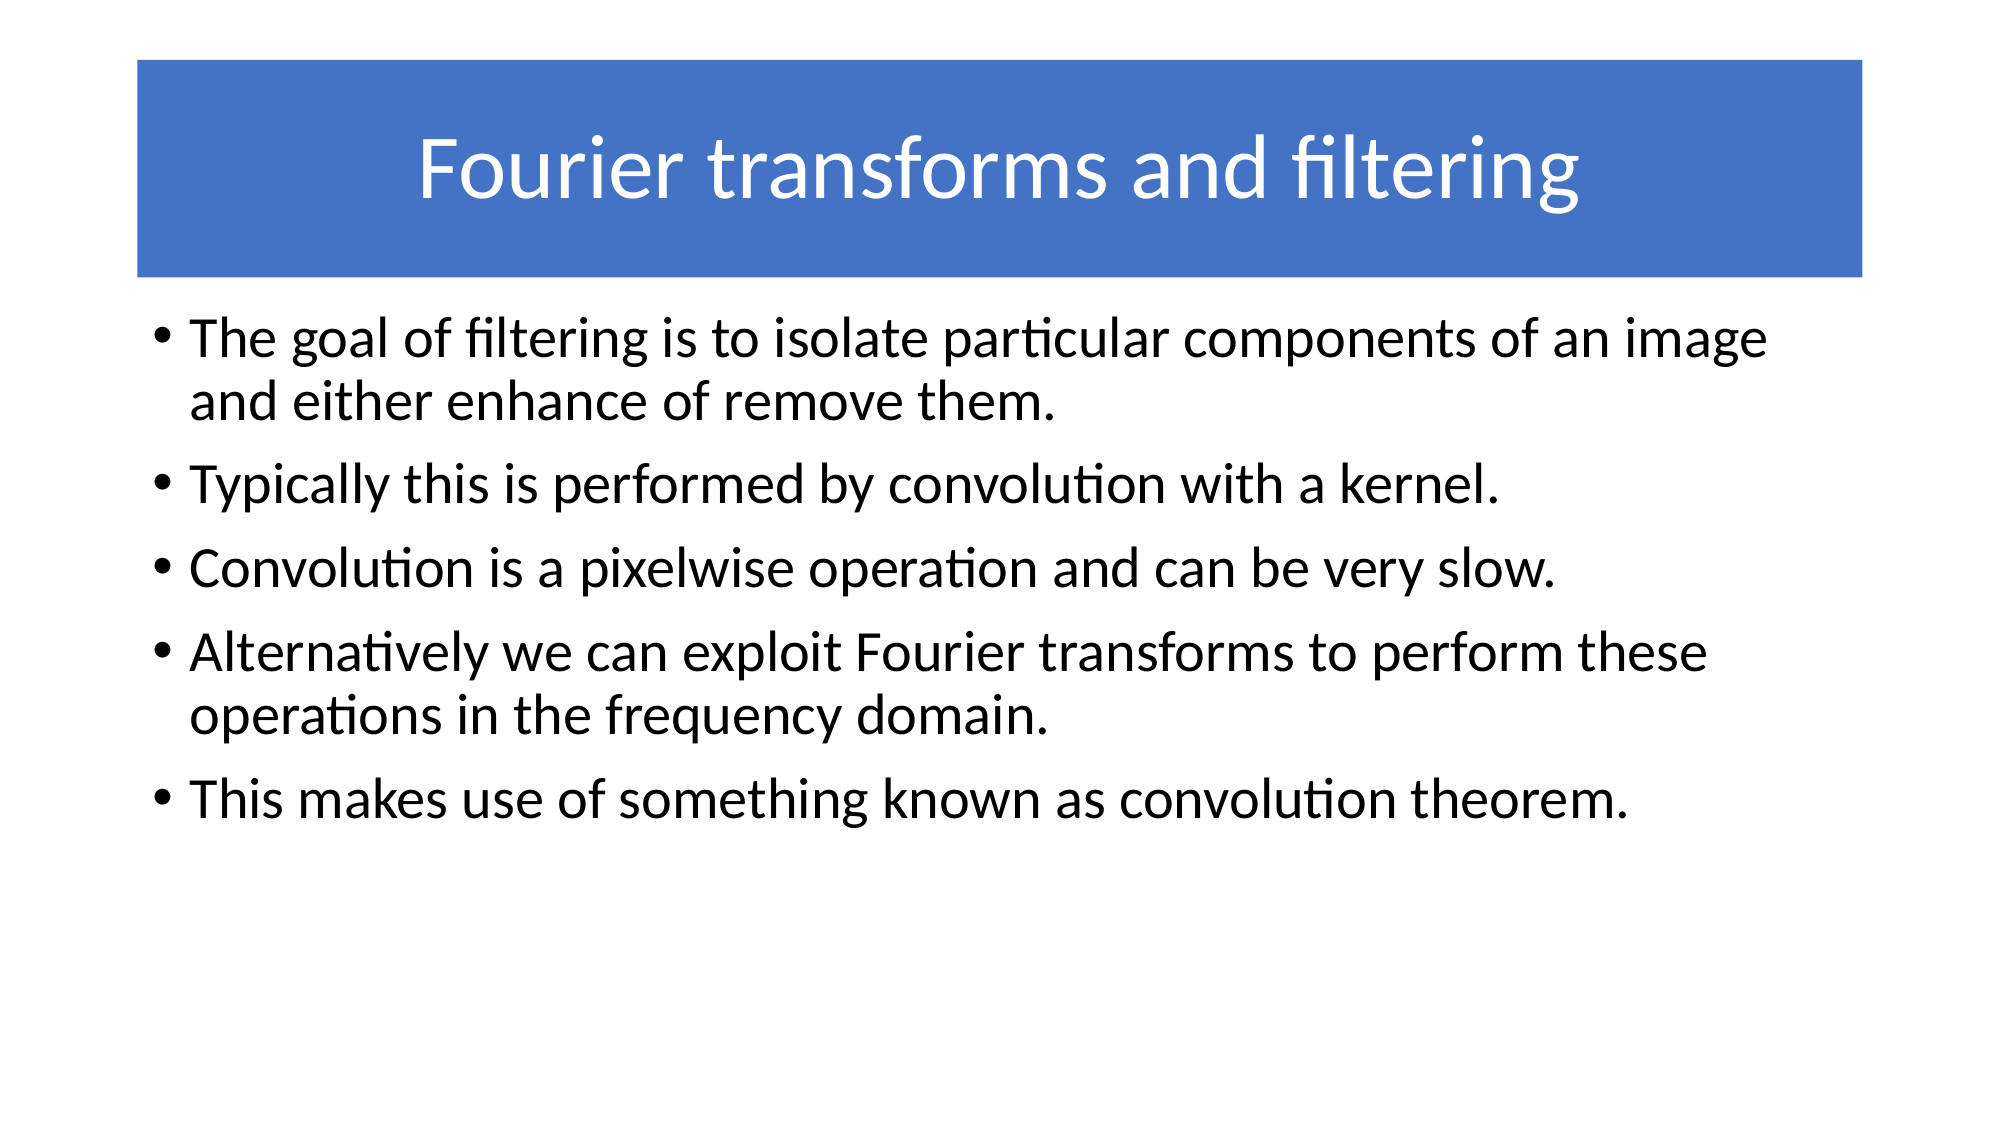

# Fourier transforms and filtering
The goal of filtering is to isolate particular components of an image and either enhance of remove them.
Typically this is performed by convolution with a kernel.
Convolution is a pixelwise operation and can be very slow.
Alternatively we can exploit Fourier transforms to perform these operations in the frequency domain.
This makes use of something known as convolution theorem.